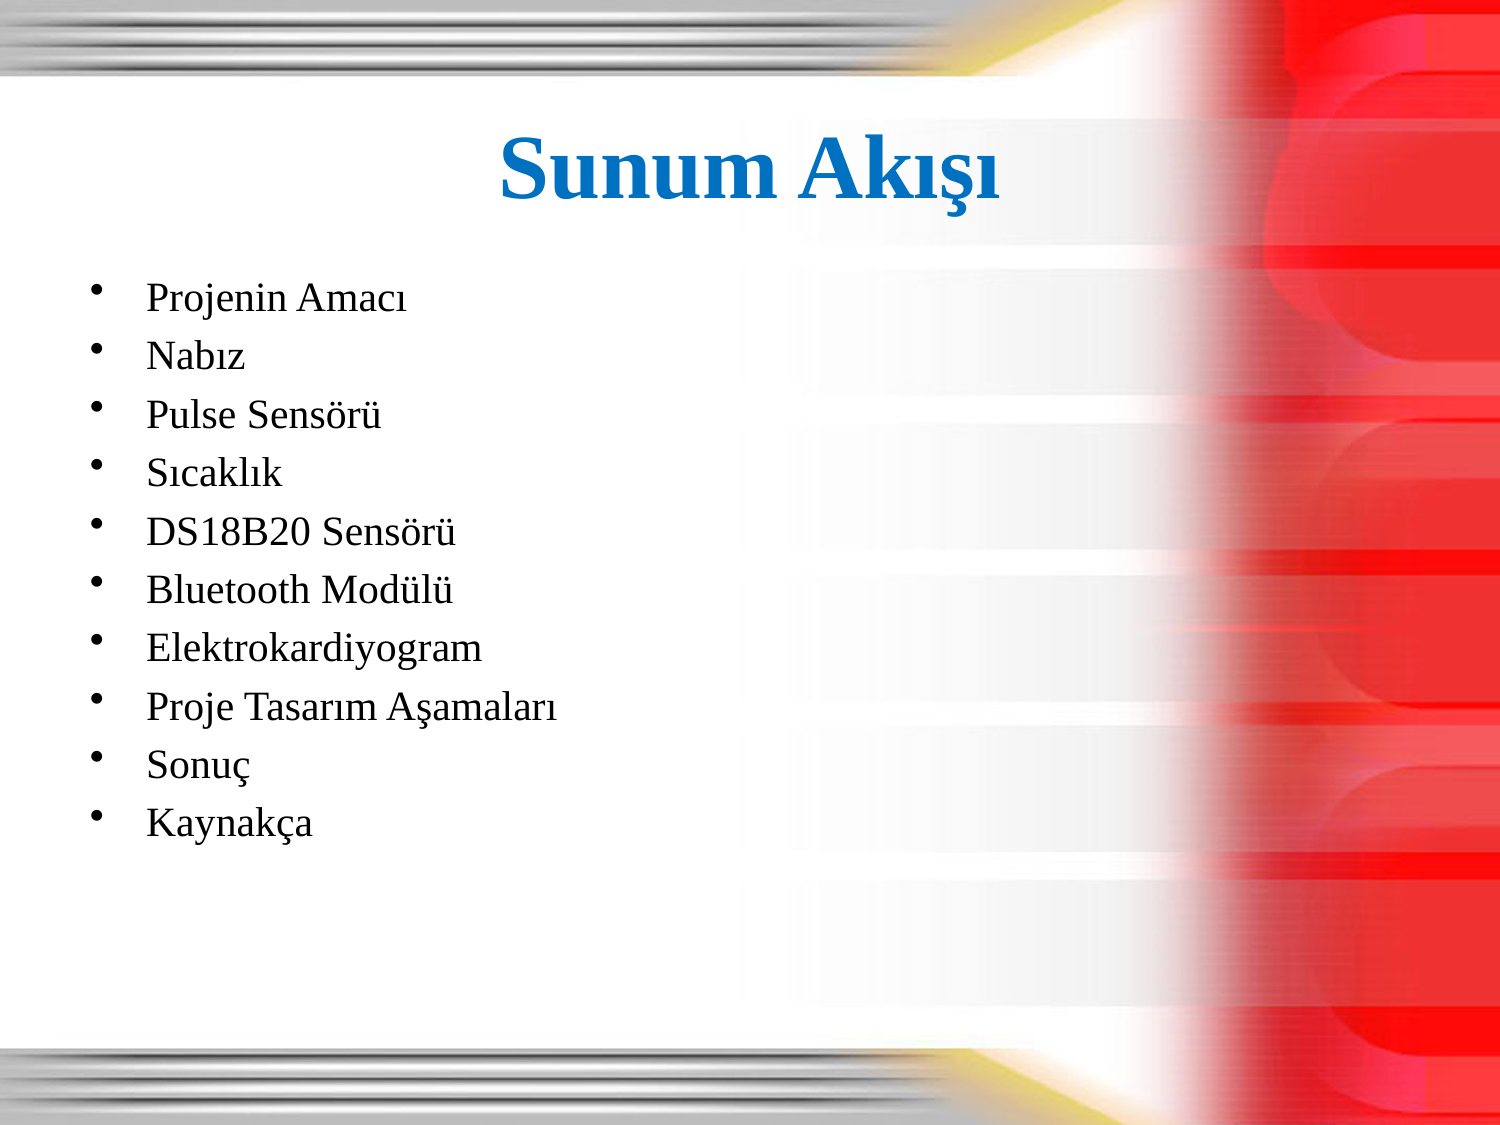

# Sunum Akışı
Projenin Amacı
Nabız
Pulse Sensörü
Sıcaklık
DS18B20 Sensörü
Bluetooth Modülü
Elektrokardiyogram
Proje Tasarım Aşamaları
Sonuç
Kaynakça